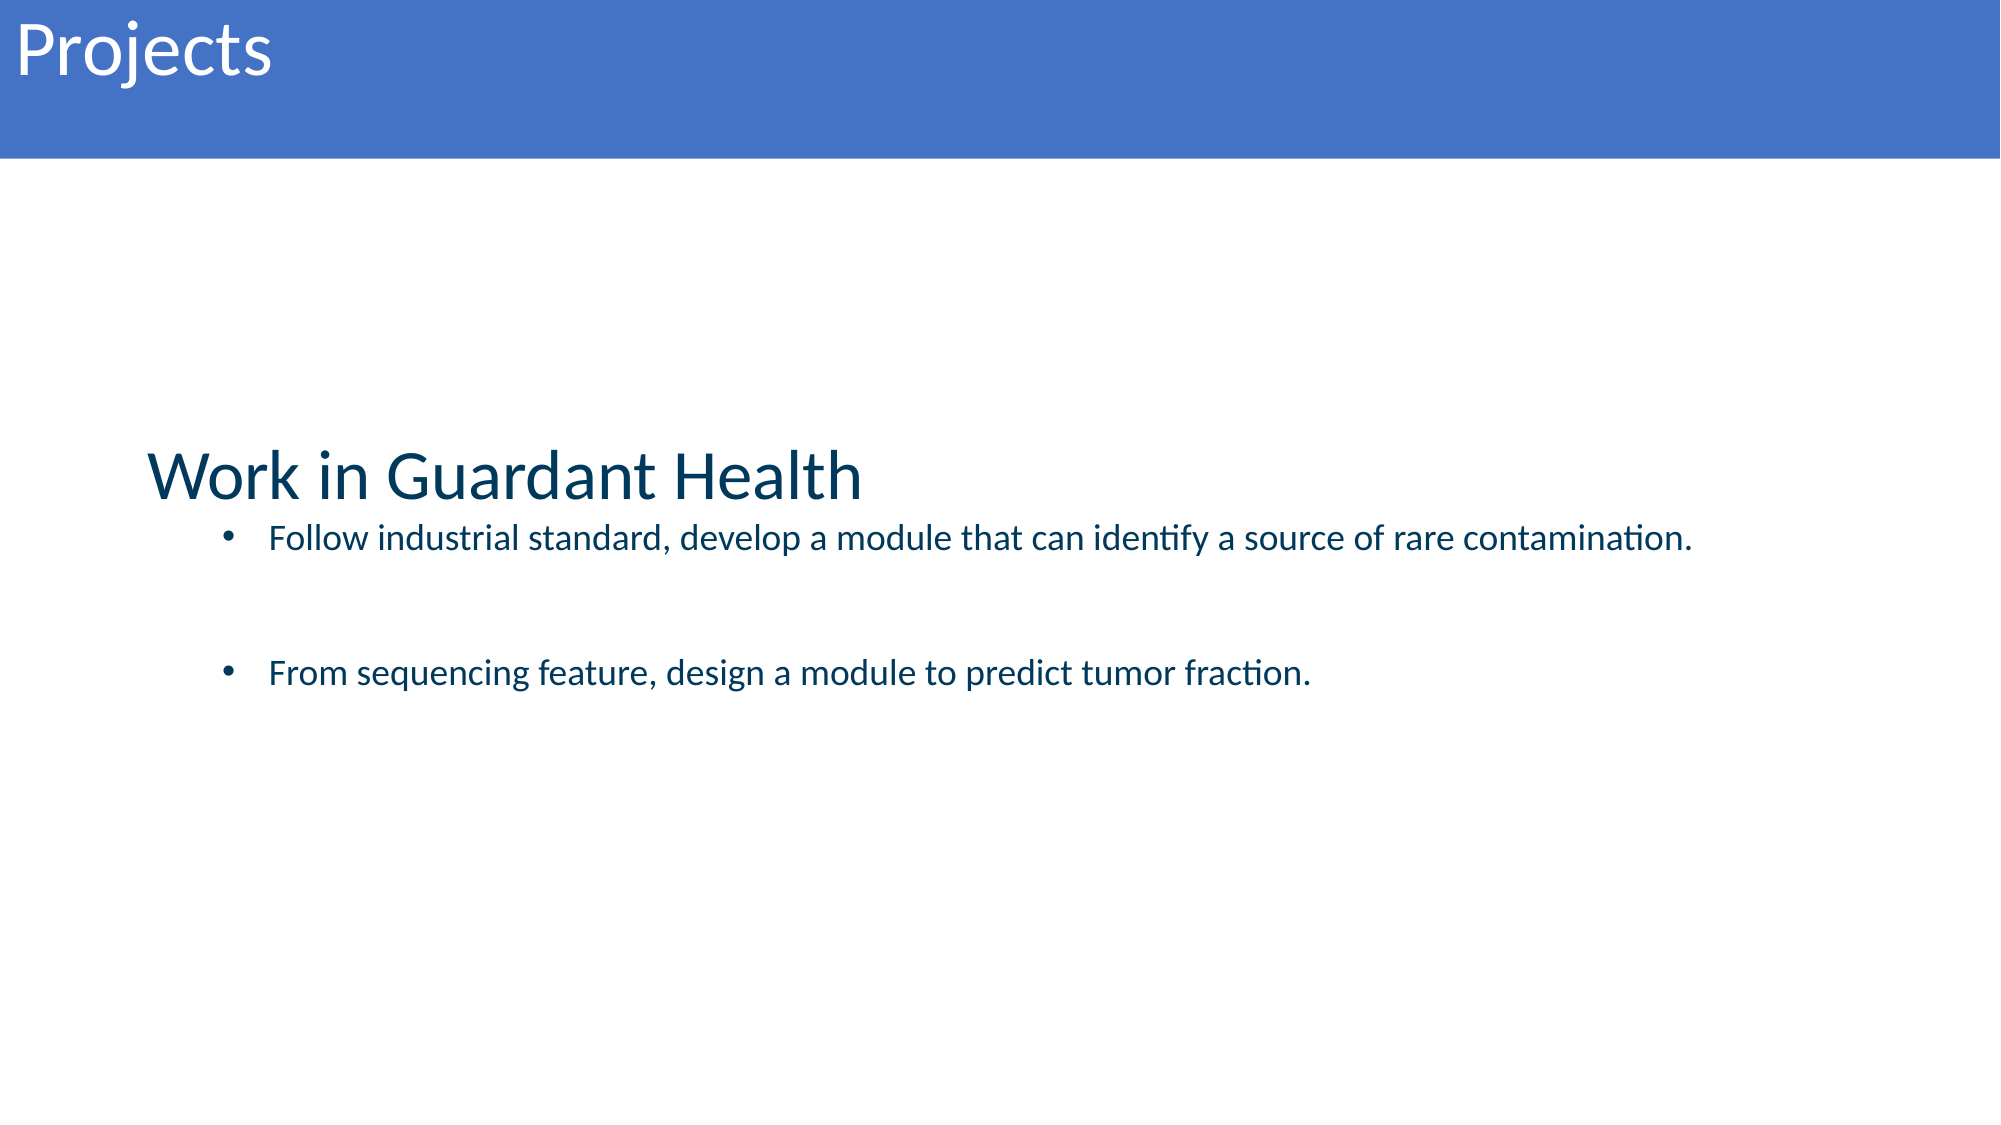

Projects
Work in Guardant Health
Follow industrial standard, develop a module that can identify a source of rare contamination.

From sequencing feature, design a module to predict tumor fraction.